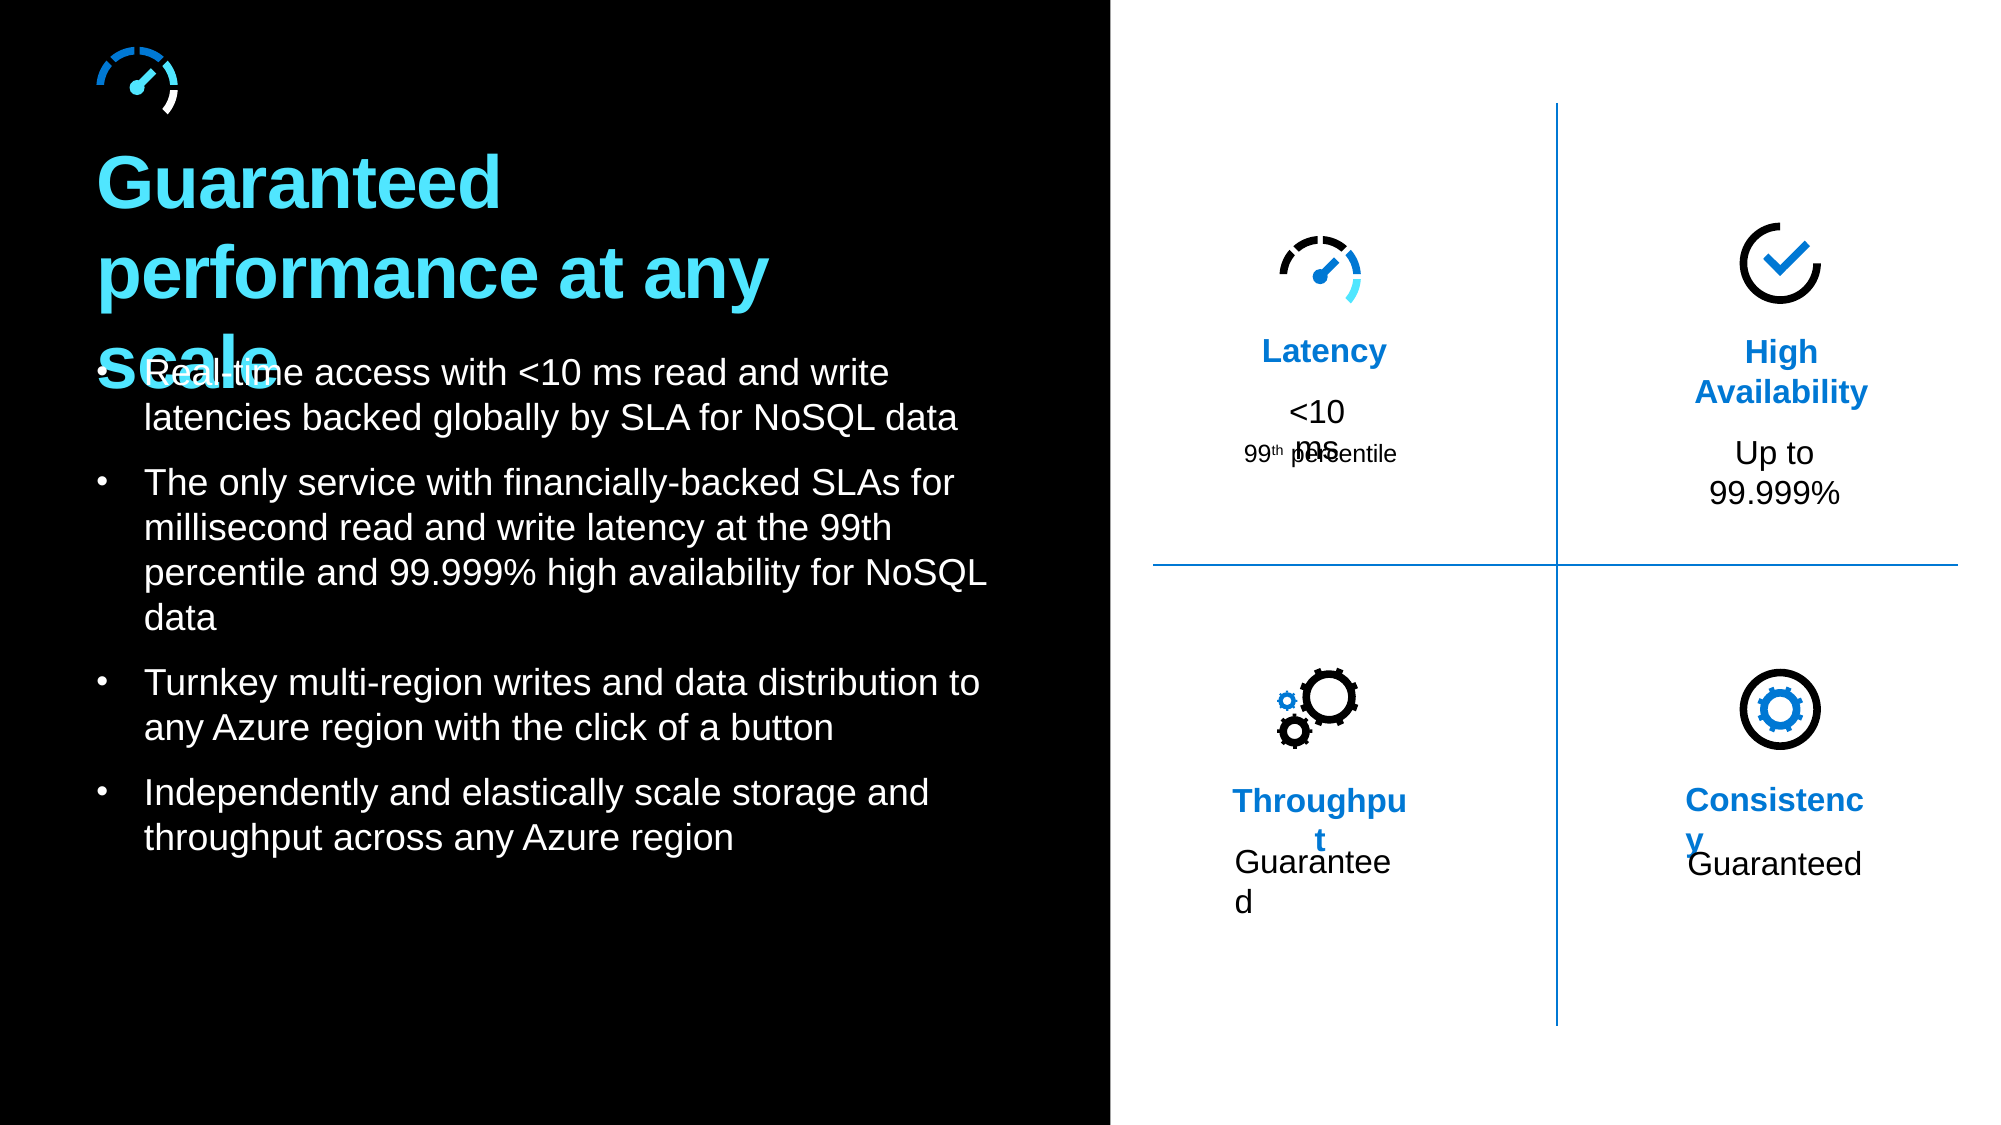

# Guaranteed performance at any scale

Latency
High Availability
Real-time access with <10 ms read and write latencies backed globally by SLA for NoSQL data
The only service with financially-backed SLAs for millisecond read and write latency at the 99th percentile and 99.999% high availability for NoSQL data
Turnkey multi-region writes and data distribution to any Azure region with the click of a button
Independently and elastically scale storage and throughput across any Azure region
<10 ms
Up to
99.999%
99th percentile

Consistency
Throughput
Guaranteed
Guaranteed